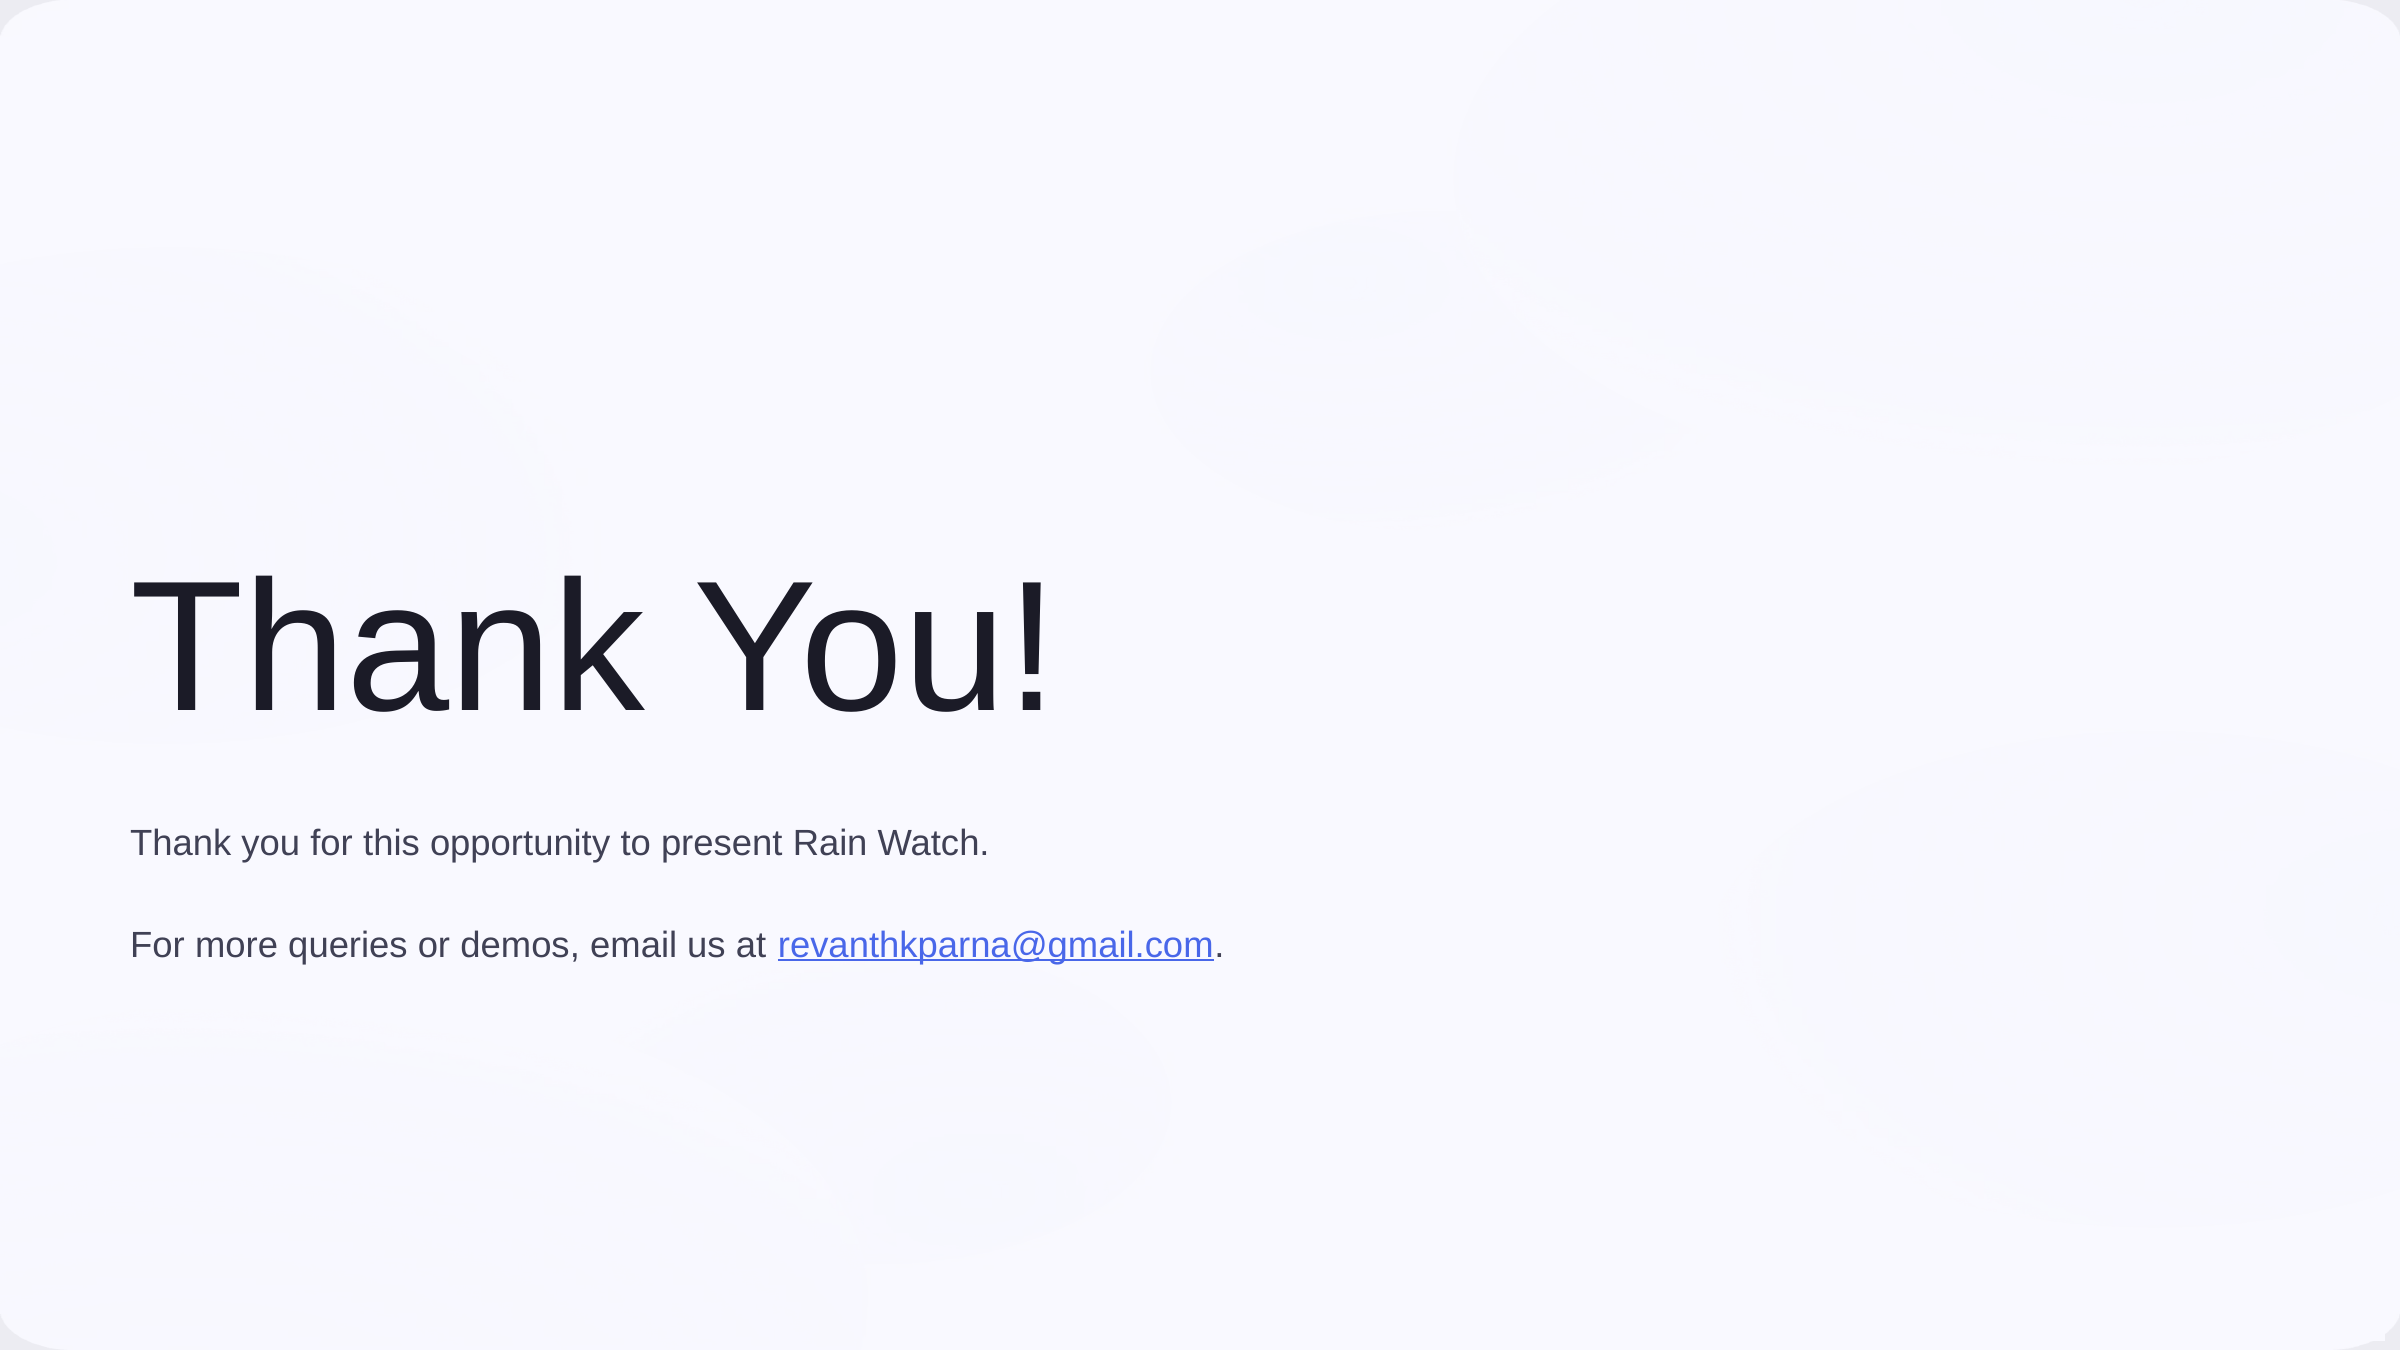

Thank You!
Thank you for this opportunity to present Rain Watch.
For more queries or demos, email us at revanthkparna@gmail.com.